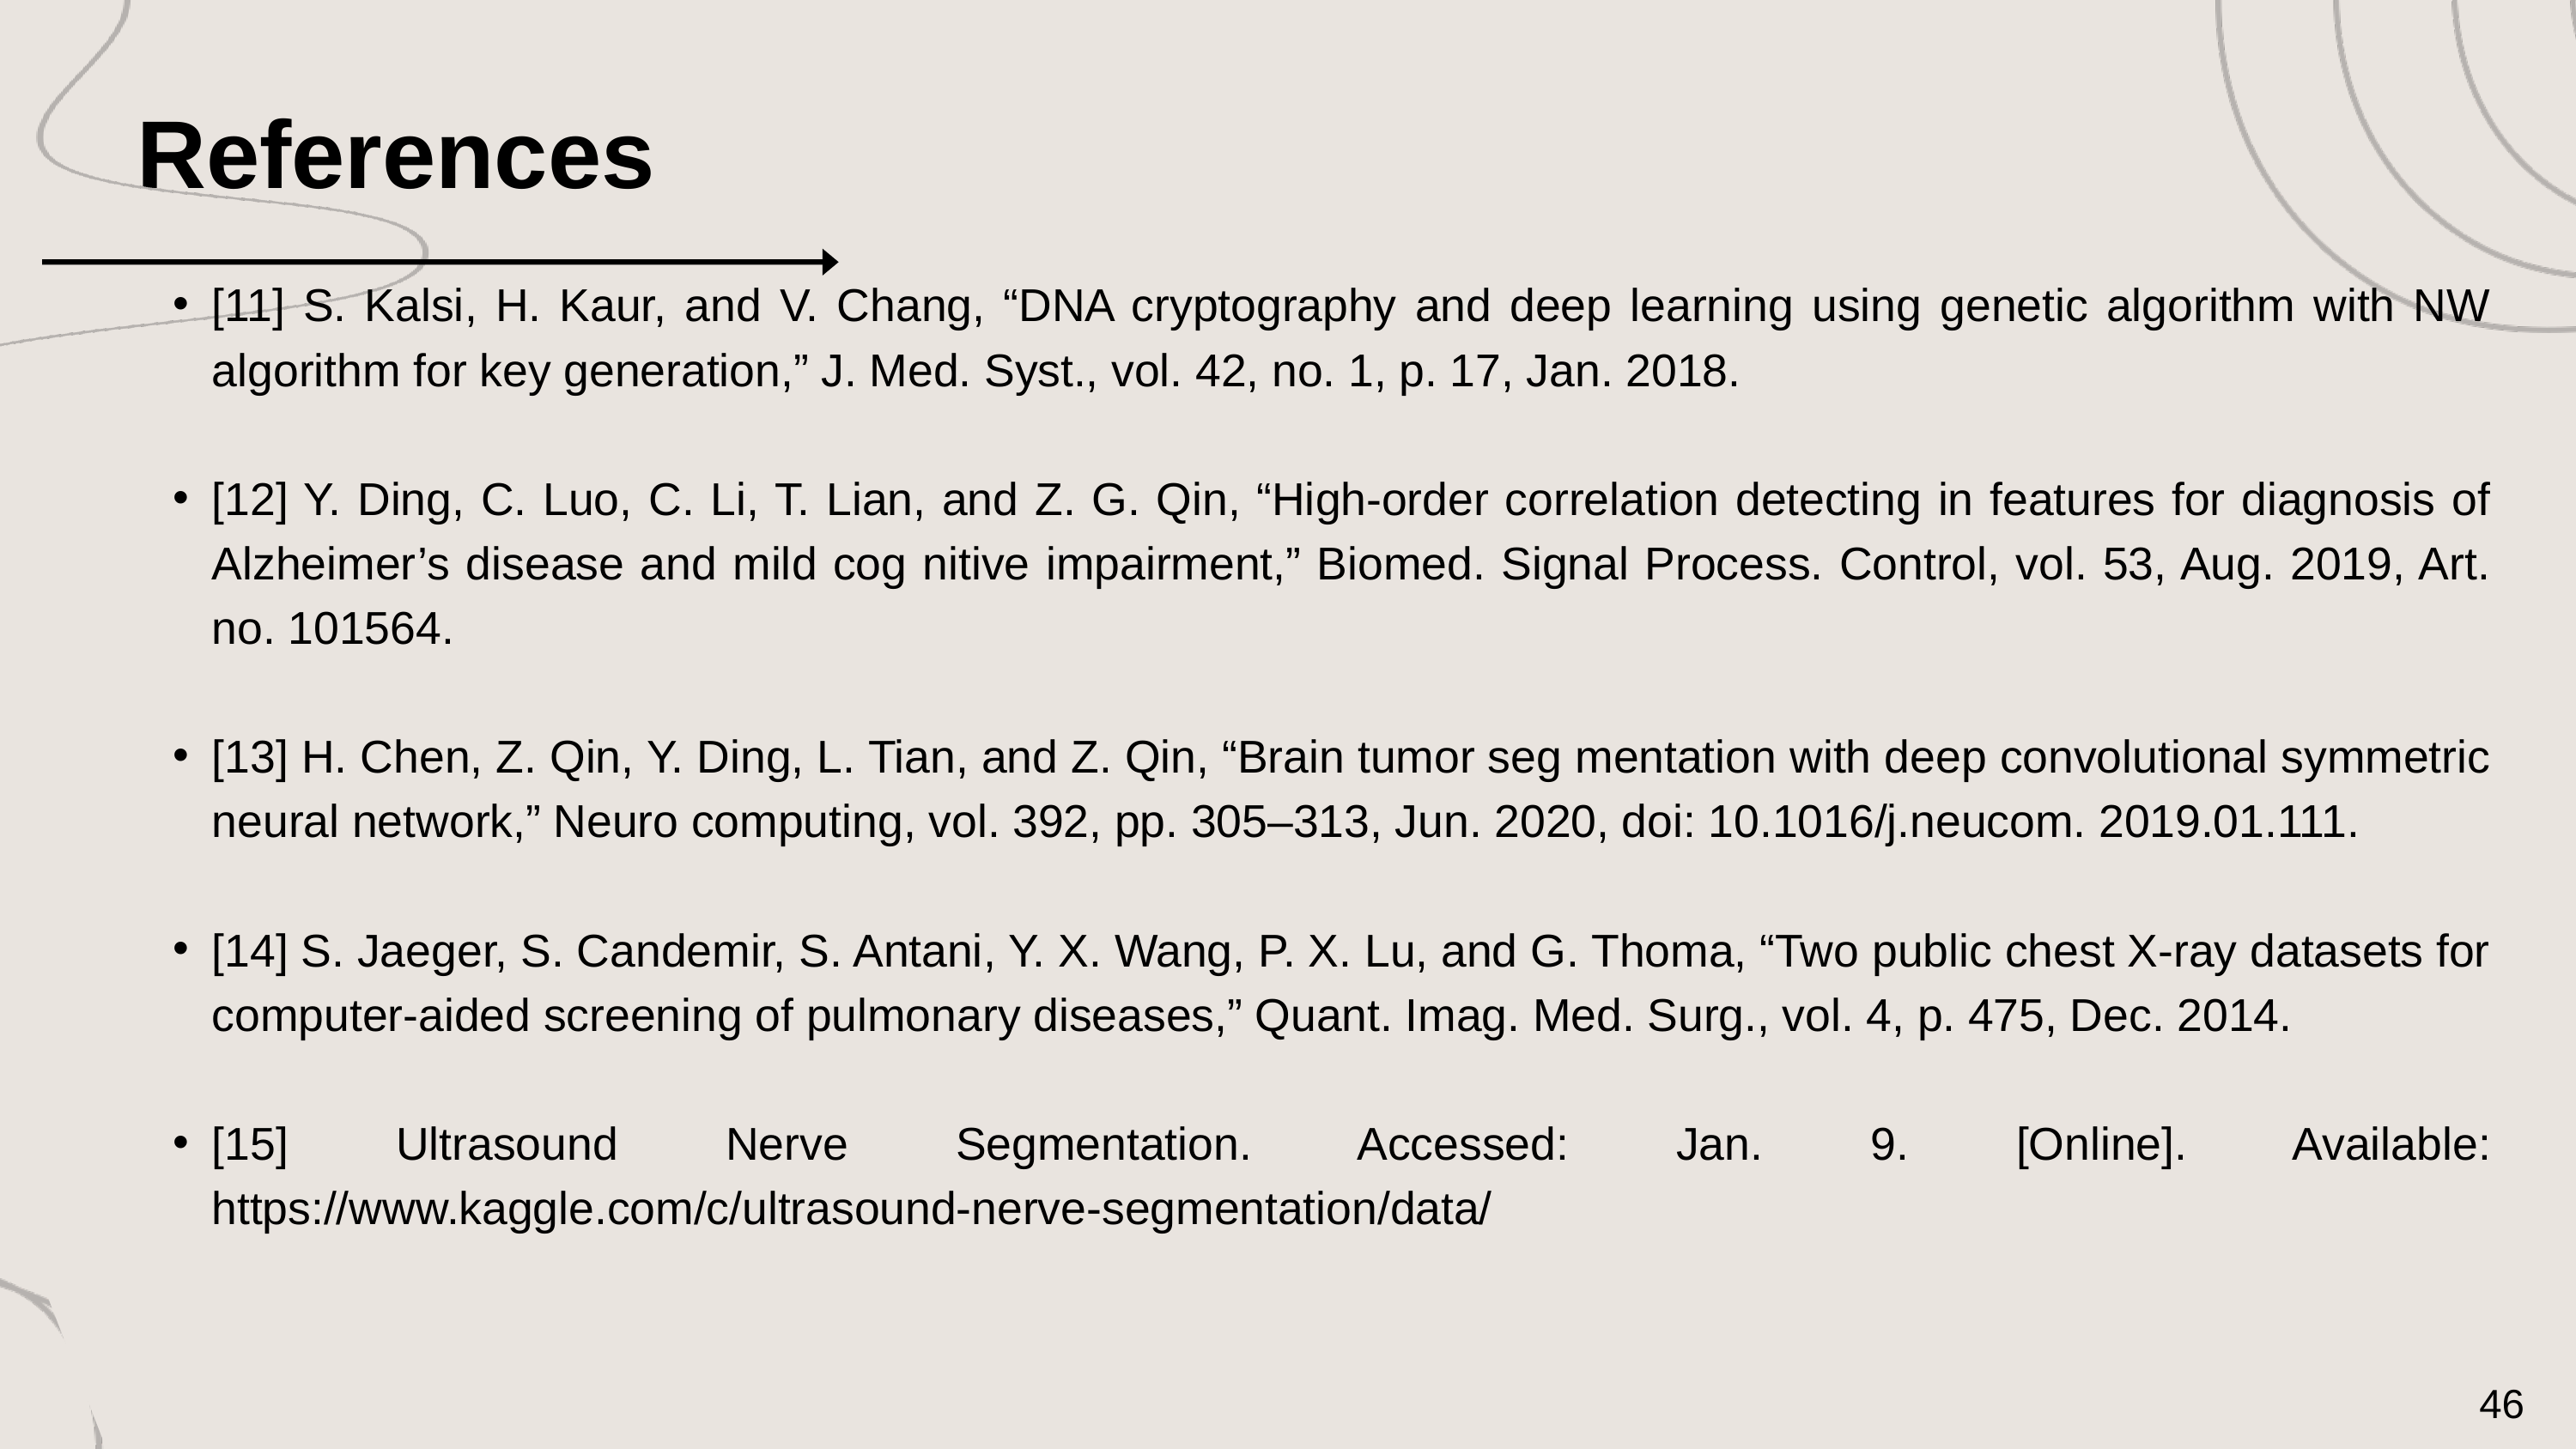

References

[11] S. Kalsi, H. Kaur, and V. Chang, “DNA cryptography and deep learning using genetic algorithm with NW algorithm for key generation,” J. Med. Syst., vol. 42, no. 1, p. 17, Jan. 2018.

[12] Y. Ding, C. Luo, C. Li, T. Lian, and Z. G. Qin, “High-order correlation detecting in features for diagnosis of Alzheimer’s disease and mild cog nitive impairment,” Biomed. Signal Process. Control, vol. 53, Aug. 2019, Art. no. 101564.

[13] H. Chen, Z. Qin, Y. Ding, L. Tian, and Z. Qin, “Brain tumor seg mentation with deep convolutional symmetric neural network,” Neuro computing, vol. 392, pp. 305–313, Jun. 2020, doi: 10.1016/j.neucom. 2019.01.111.

[14] S. Jaeger, S. Candemir, S. Antani, Y. X. Wang, P. X. Lu, and G. Thoma, “Two public chest X-ray datasets for computer-aided screening of pulmonary diseases,” Quant. Imag. Med. Surg., vol. 4, p. 475, Dec. 2014.

[15] Ultrasound Nerve Segmentation. Accessed: Jan. 9. [Online]. Available: https://www.kaggle.com/c/ultrasound-nerve-segmentation/data/

46